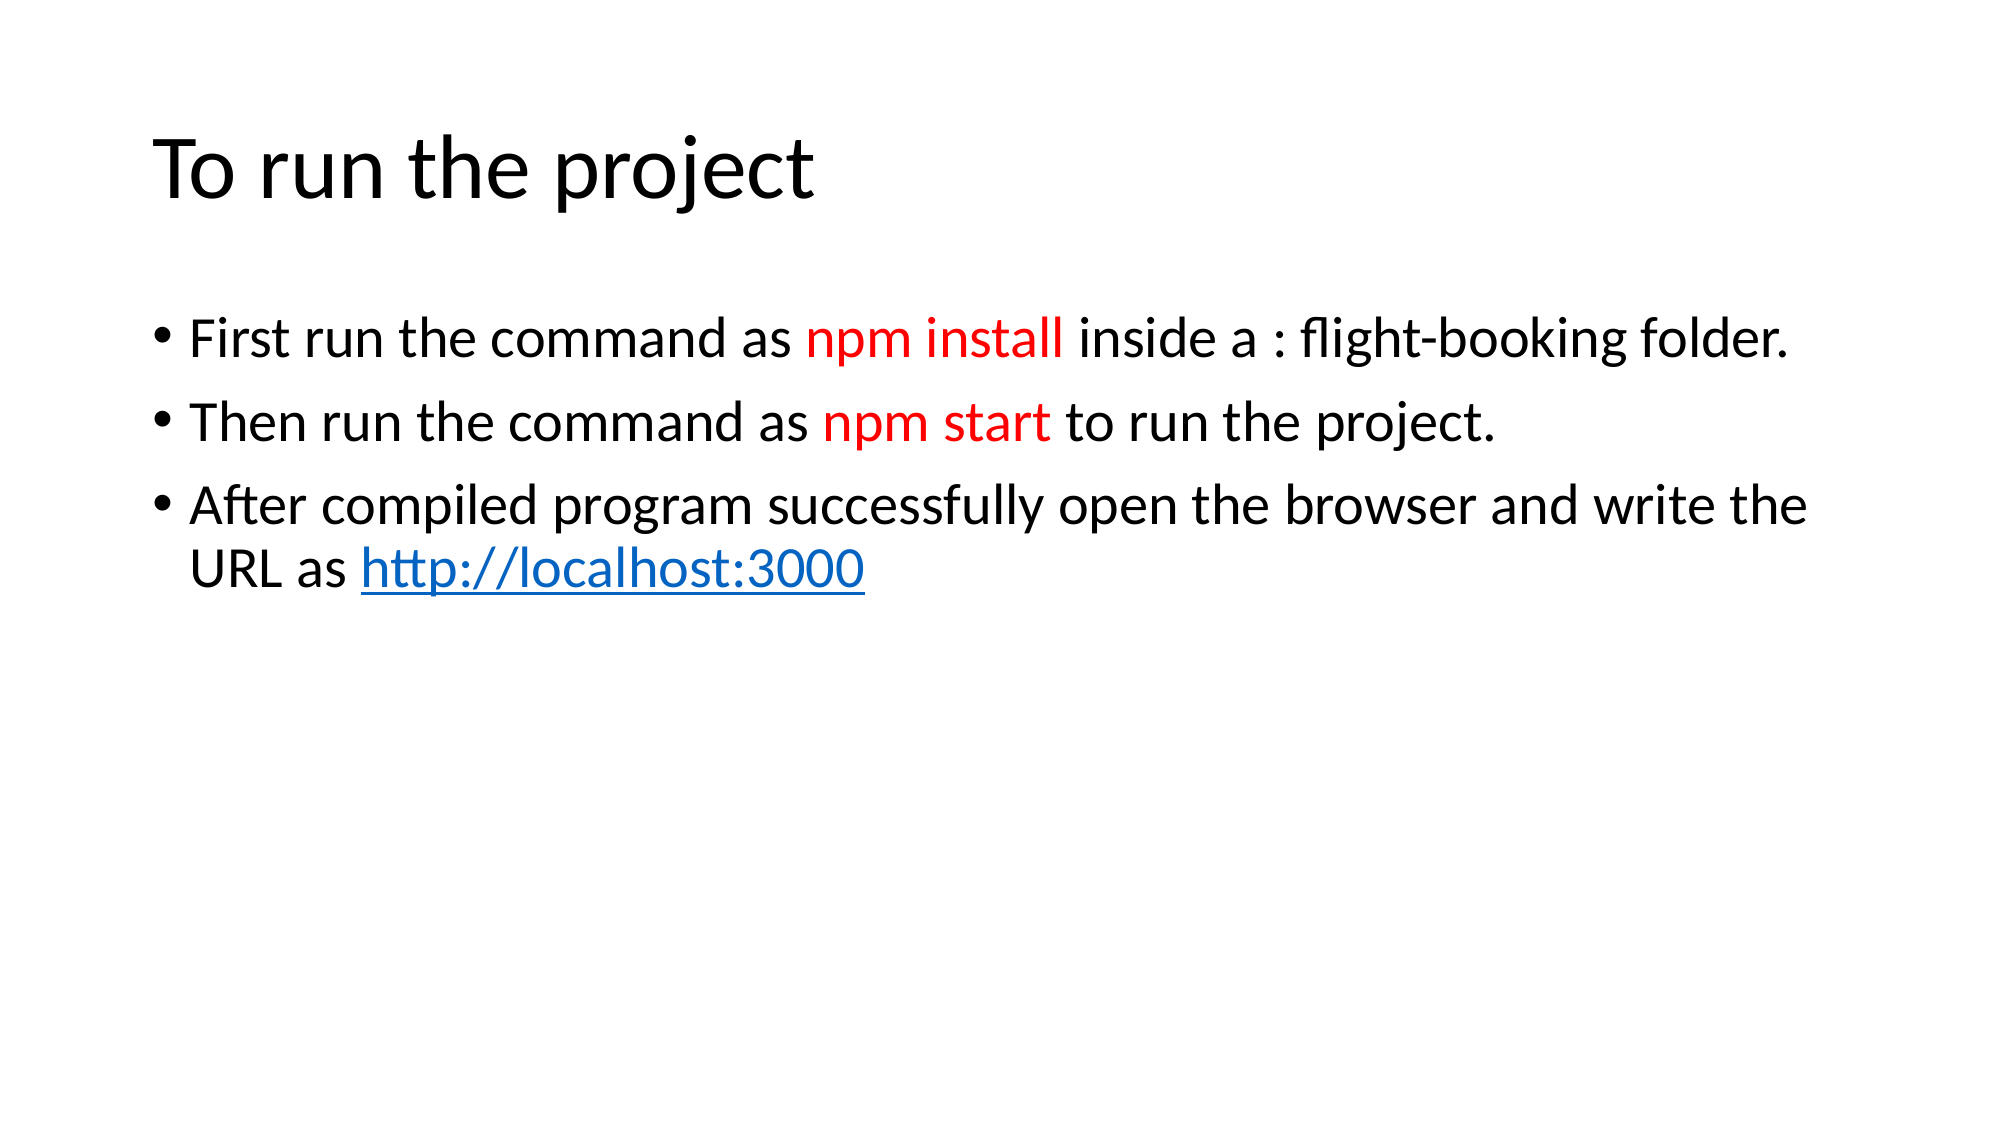

# To run the project
First run the command as npm install inside a : flight-booking folder.
Then run the command as npm start to run the project.
After compiled program successfully open the browser and write the URL as http://localhost:3000